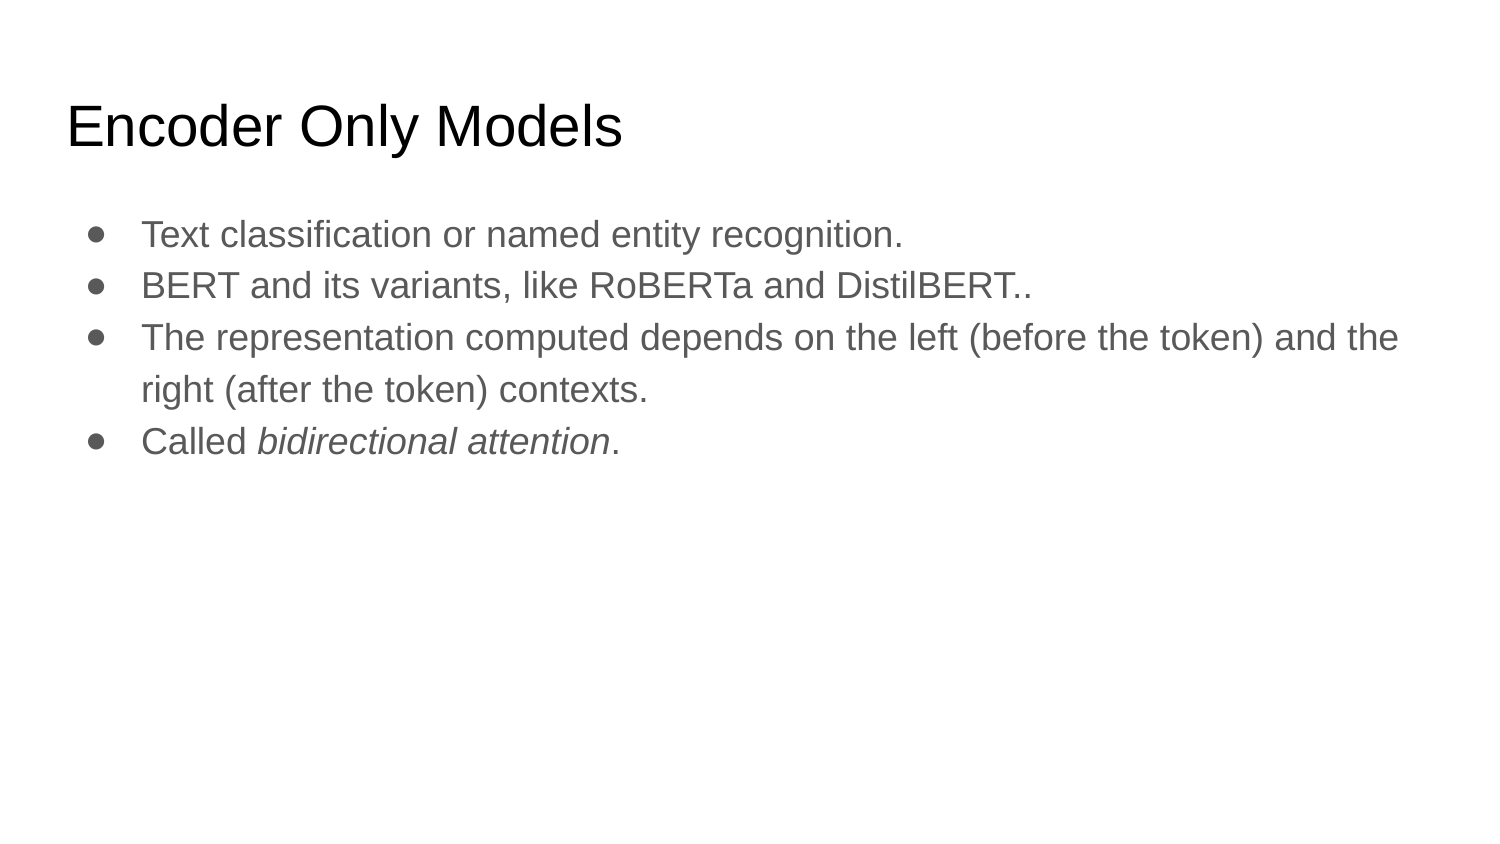

# Encoder Only Models
Text classification or named entity recognition.
BERT and its variants, like RoBERTa and DistilBERT..
The representation computed depends on the left (before the token) and the right (after the token) contexts.
Called bidirectional attention.